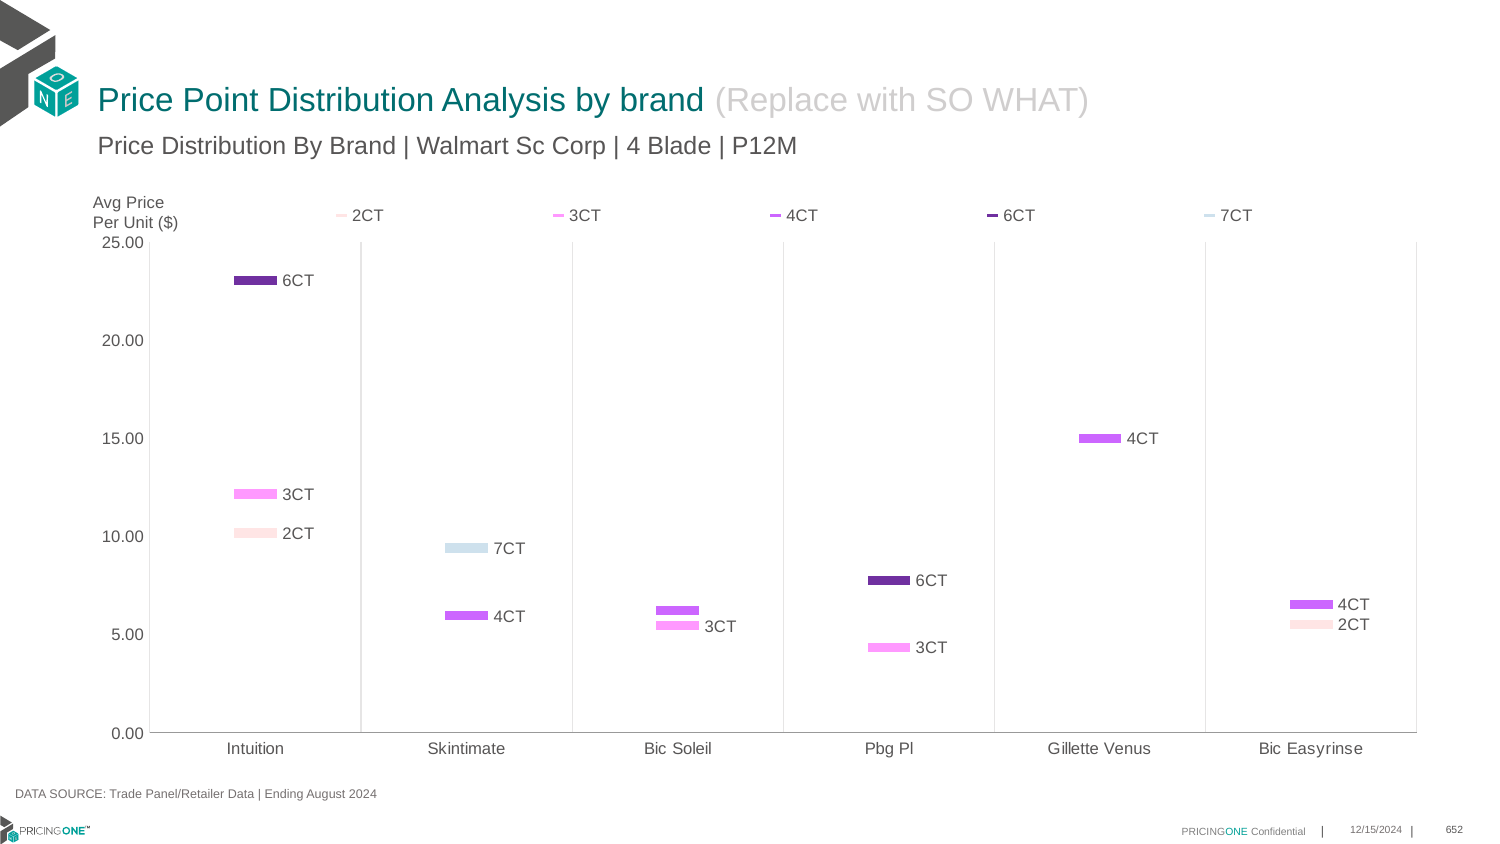

# Price Point Distribution Analysis by brand (Replace with SO WHAT)
Price Distribution By Brand | Walmart Sc Corp | 4 Blade | P12M

### Chart

| Category | 2CT | 3CT | 4CT | 6CT | 7CT |
|---|---|---|---|---|---|
| Intuition | 10.170945928733374 | 12.167642516703145 | None | 23.034764162061652 | None |
| Skintimate | None | None | 5.960722185438072 | None | 9.41290402323713 |
| Bic Soleil | None | 5.4471262723296405 | 6.225761344975042 | None | None |
| Pbg Pl | None | 4.34777567164887 | None | 7.765491649285519 | None |
| Gillette Venus | None | None | 14.975877756554958 | None | None |
| Bic Easyrinse | 5.520357123280162 | None | 6.531400377220473 | None | None |
Avg Price
Per Unit ($)
DATA SOURCE: Trade Panel/Retailer Data | Ending August 2024
12/15/2024
652